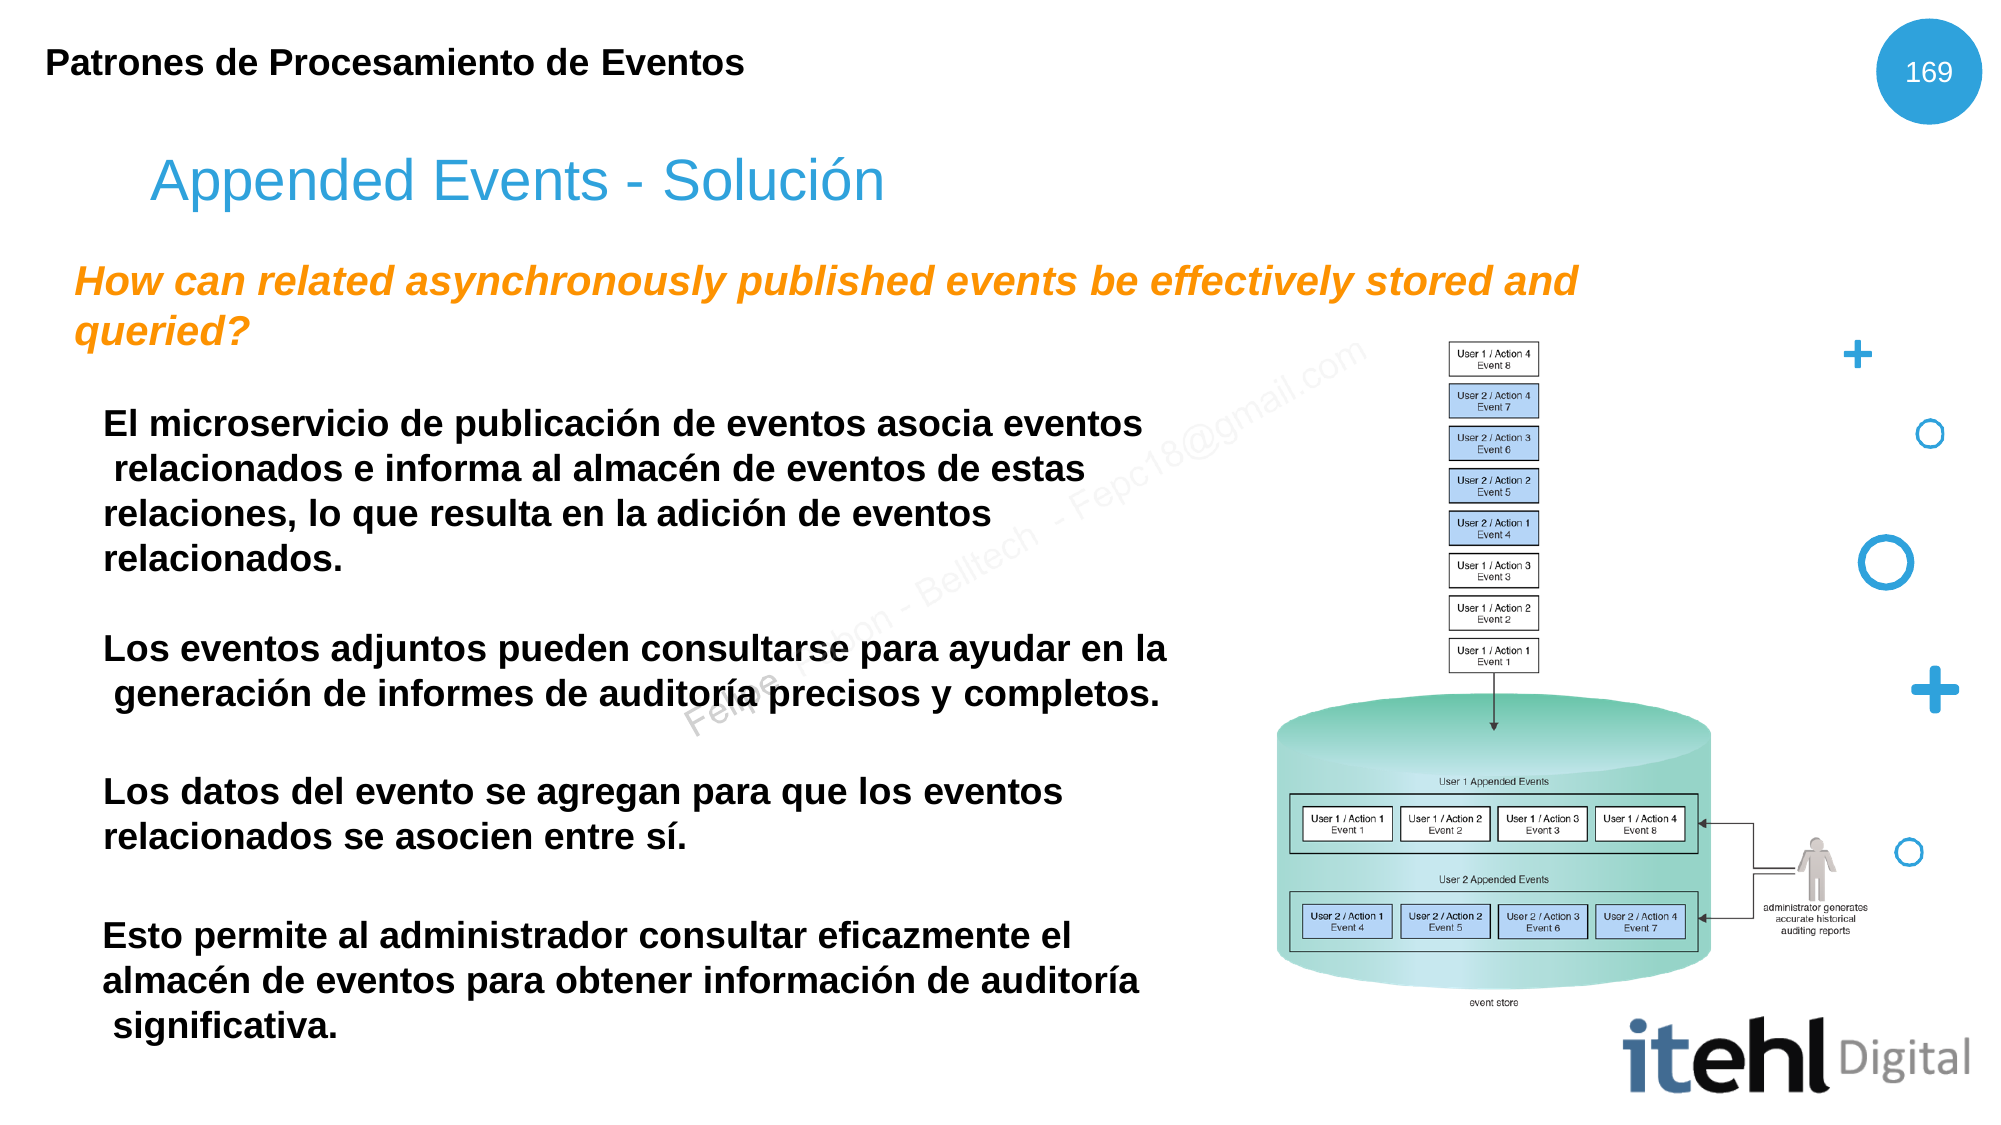

Patrones de Procesamiento de Eventos
169
# Appended Events - Solución
How can related asynchronously published events be effectively stored and queried?

El microservicio de publicación de eventos asocia eventos  relacionados e informa al almacén de eventos de estas  relaciones, lo que resulta en la adición de eventos  relacionados.

Los eventos adjuntos pueden consultarse para ayudar en la  generación de informes de auditoría precisos y completos.

Los datos del evento se agregan para que los eventos
relacionados se asocien entre sí.

Esto permite al administrador consultar eficazmente el  almacén de eventos para obtener información de auditoría  significativa.